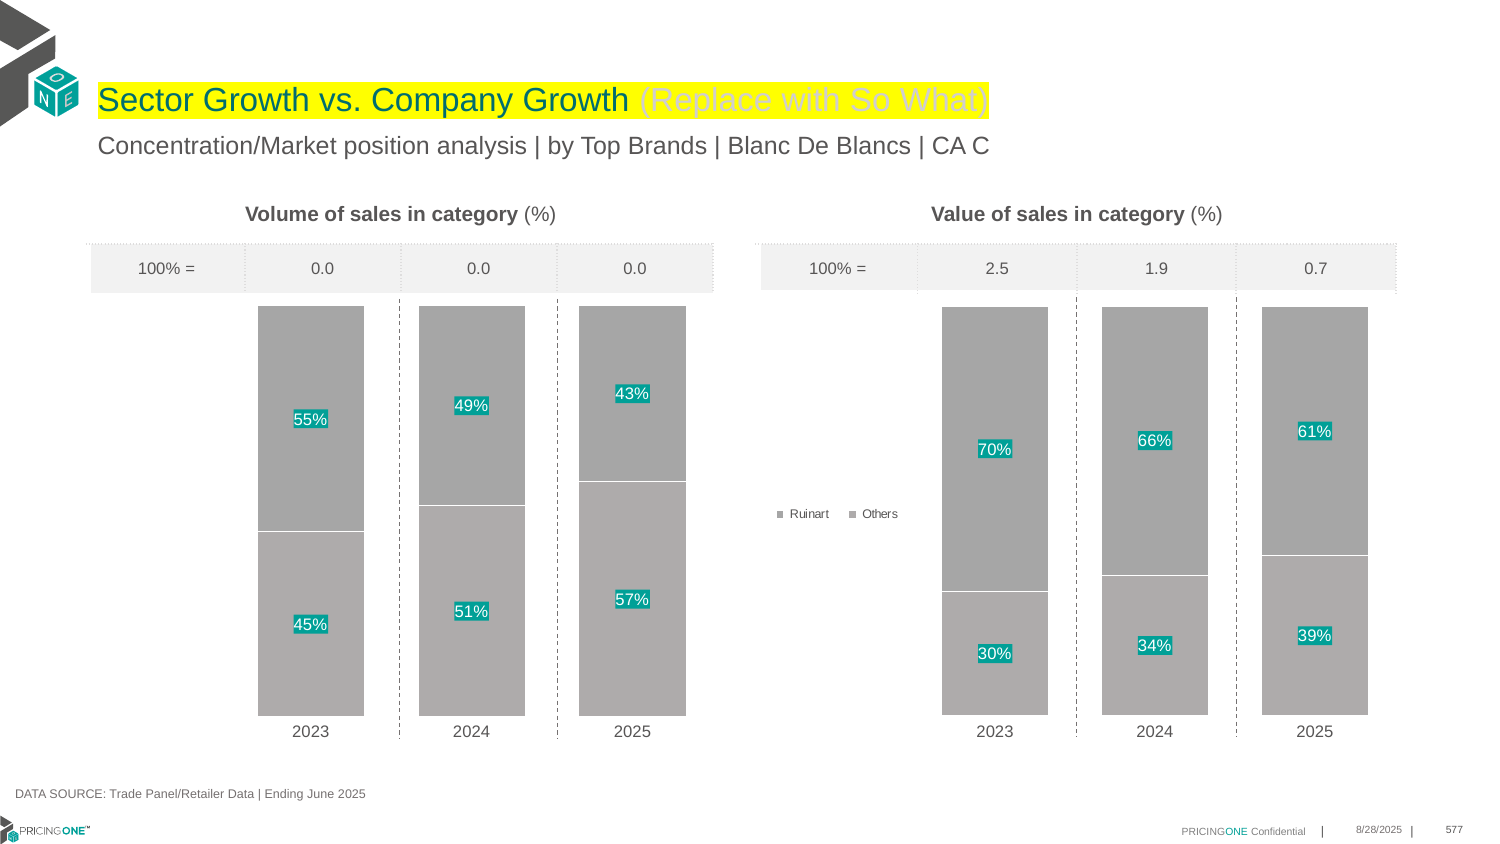

# Sector Growth vs. Company Growth (Replace with So What)
Concentration/Market position analysis | by Top Brands | Blanc De Blancs | CA C
| Volume of sales in category (%) |  |  |  |
| --- | --- | --- | --- |
| 100% = | 0.0 | 0.0 | 0.0 |
| Value of sales in category (%) |  |  |  |
| --- | --- | --- | --- |
| 100% = | 2.5 | 1.9 | 0.7 |

### Chart

| Category | Others | Ruinart |
|---|---|---|
| 2023 | 0.44862346786818896 | 0.551376532131811 |
| 2024 | 0.5119065374098931 | 0.4880934625901069 |
| 2025 | 0.5703782916722363 | 0.42962170832776364 |

### Chart

| Category | Others | Ruinart |
|---|---|---|
| 2023 | 0.3031948312231316 | 0.6968051687768684 |
| 2024 | 0.34319062650606147 | 0.6568093734939385 |
| 2025 | 0.39066633992155186 | 0.6093336600784481 |
DATA SOURCE: Trade Panel/Retailer Data | Ending June 2025

8/28/2025
577